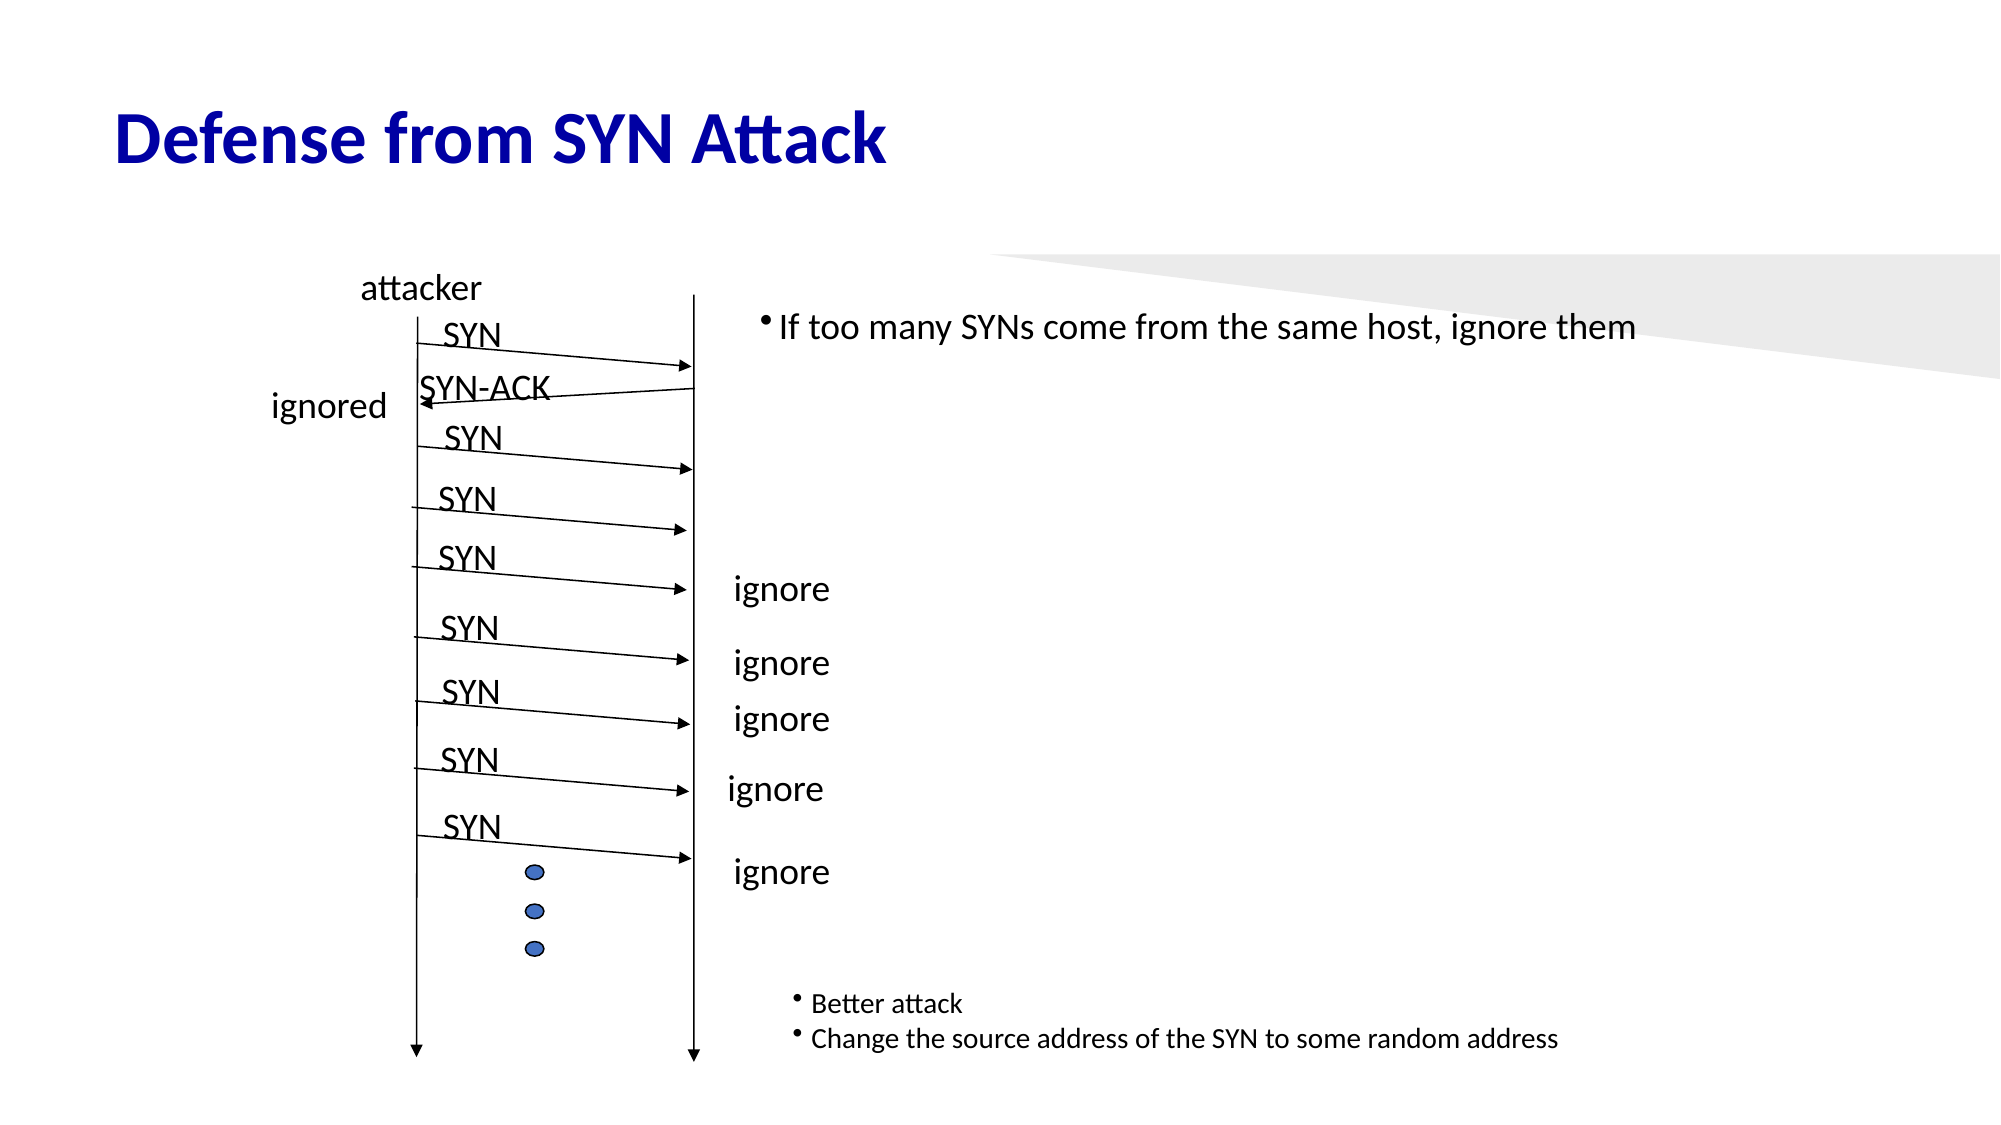

# Defense from SYN Attack
attacker

SYN

SYN-ACK
ignored

SYN

SYN

SYN

ignore
SYN

ignore
SYN

ignore
SYN

ignore
SYN

ignore

If too many SYNs come from the same host, ignore them

Better attack
Change the source address of the SYN to some random address